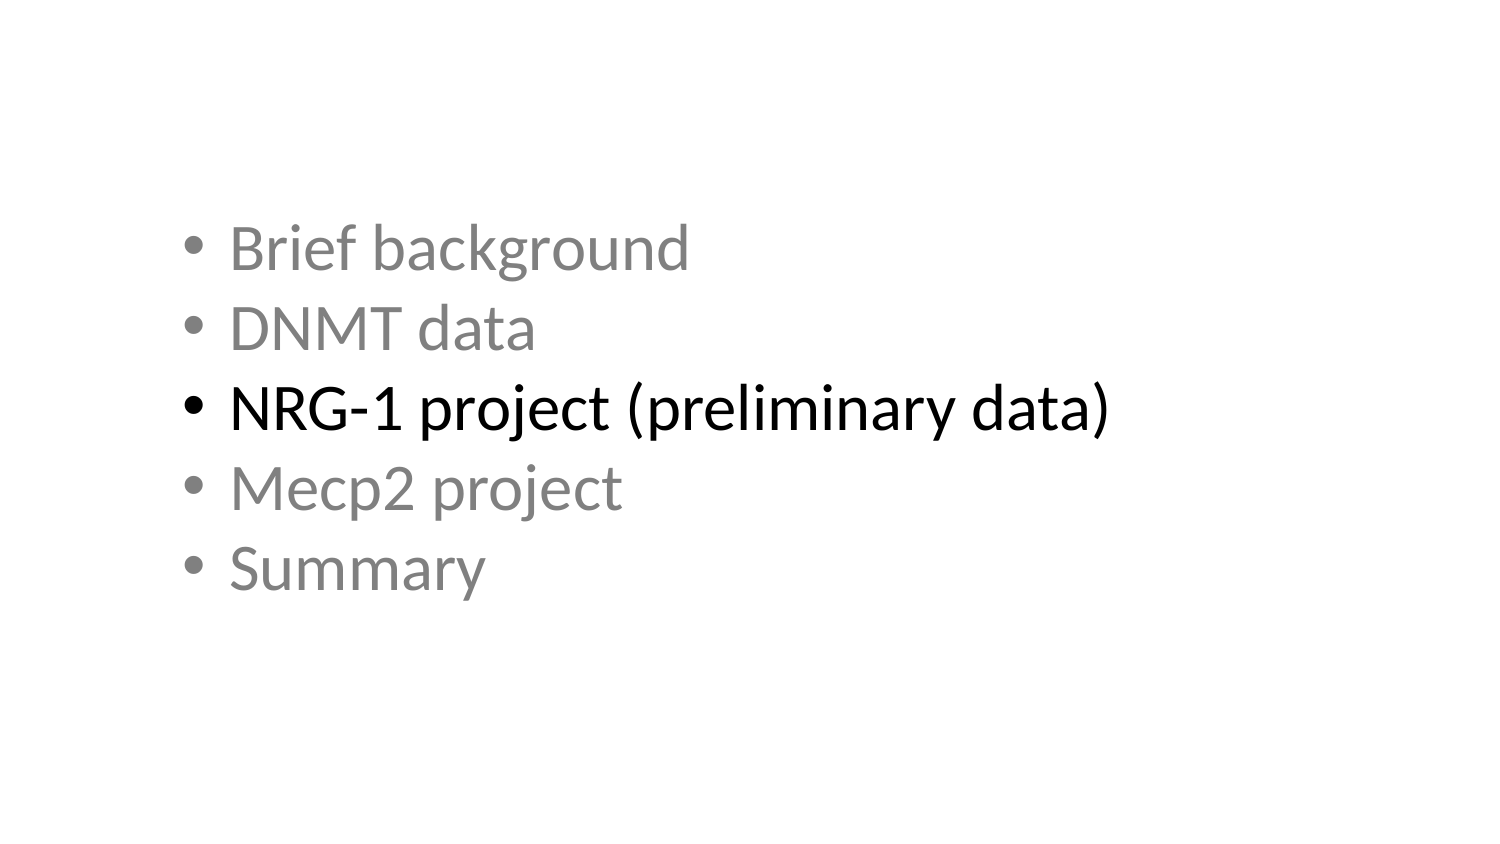

Brief background
DNMT data
NRG-1 project (preliminary data)
Mecp2 project
Summary